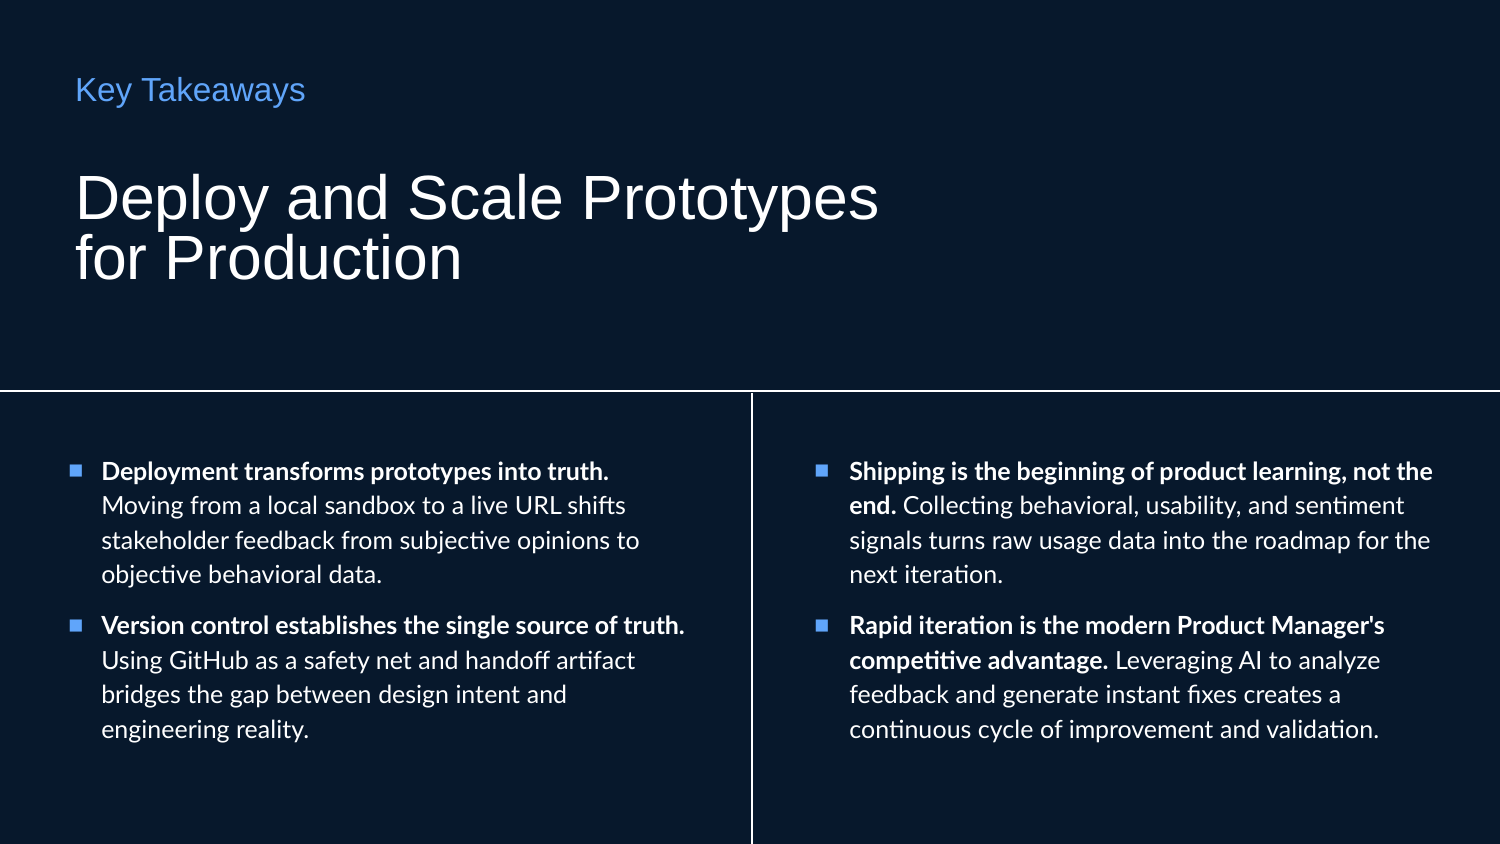

Key Takeaways
Deploy and Scale Prototypes
for Production
Deployment transforms prototypes into truth. Moving from a local sandbox to a live URL shifts stakeholder feedback from subjective opinions to objective behavioral data.
Version control establishes the single source of truth. Using GitHub as a safety net and handoff artifact bridges the gap between design intent and engineering reality.

Shipping is the beginning of product learning, not the end. Collecting behavioral, usability, and sentiment signals turns raw usage data into the roadmap for the next iteration.
Rapid iteration is the modern Product Manager's competitive advantage. Leveraging AI to analyze feedback and generate instant fixes creates a continuous cycle of improvement and validation.